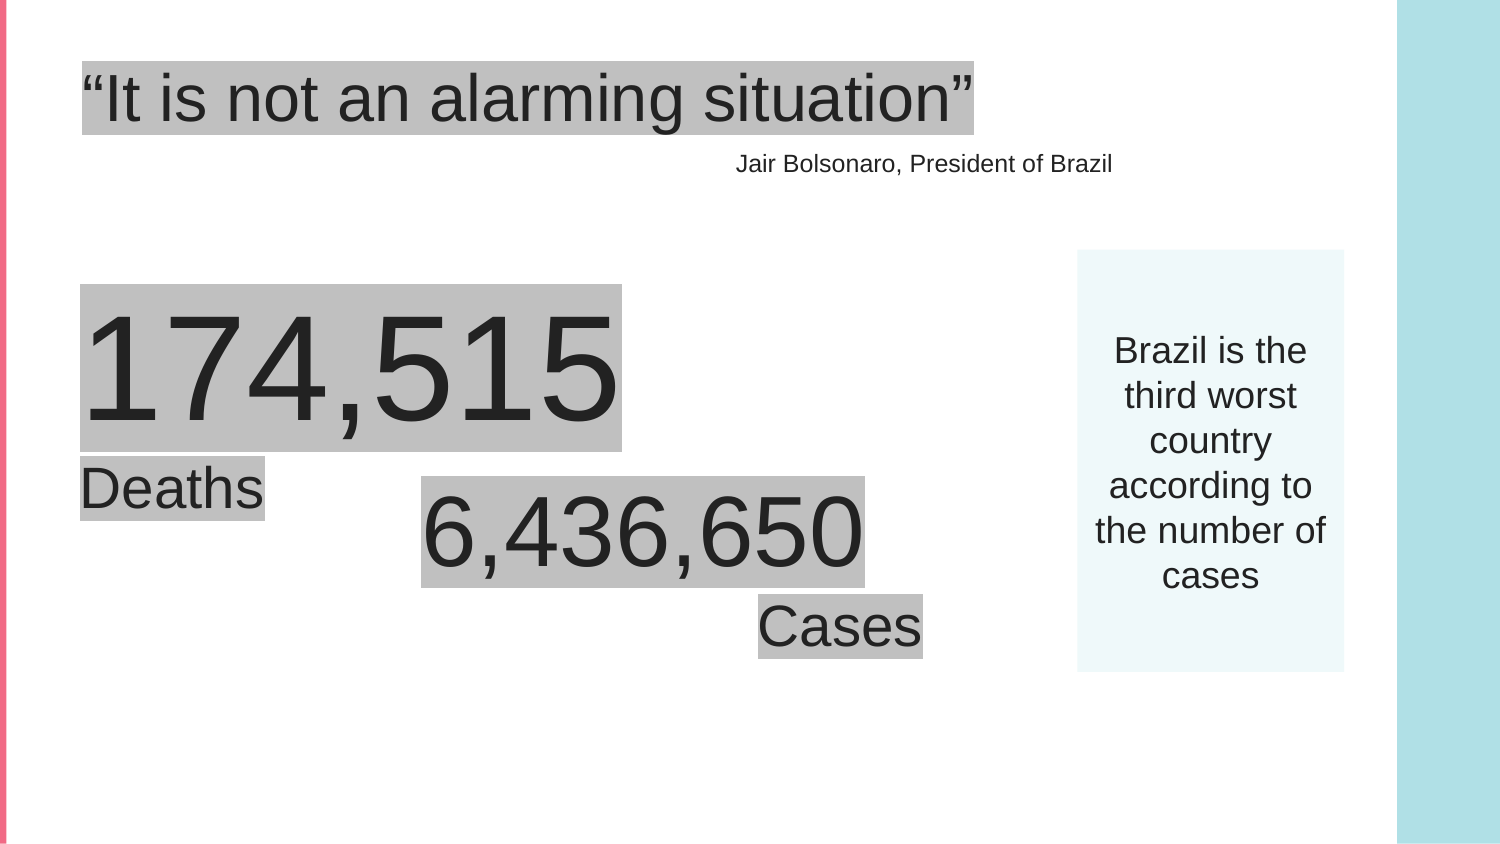

# “It is not an alarming situation”
Jair Bolsonaro, President of Brazil
Brazil is the third worst country according to the number of cases
174,515
Deaths
6,436,650
Cases
3